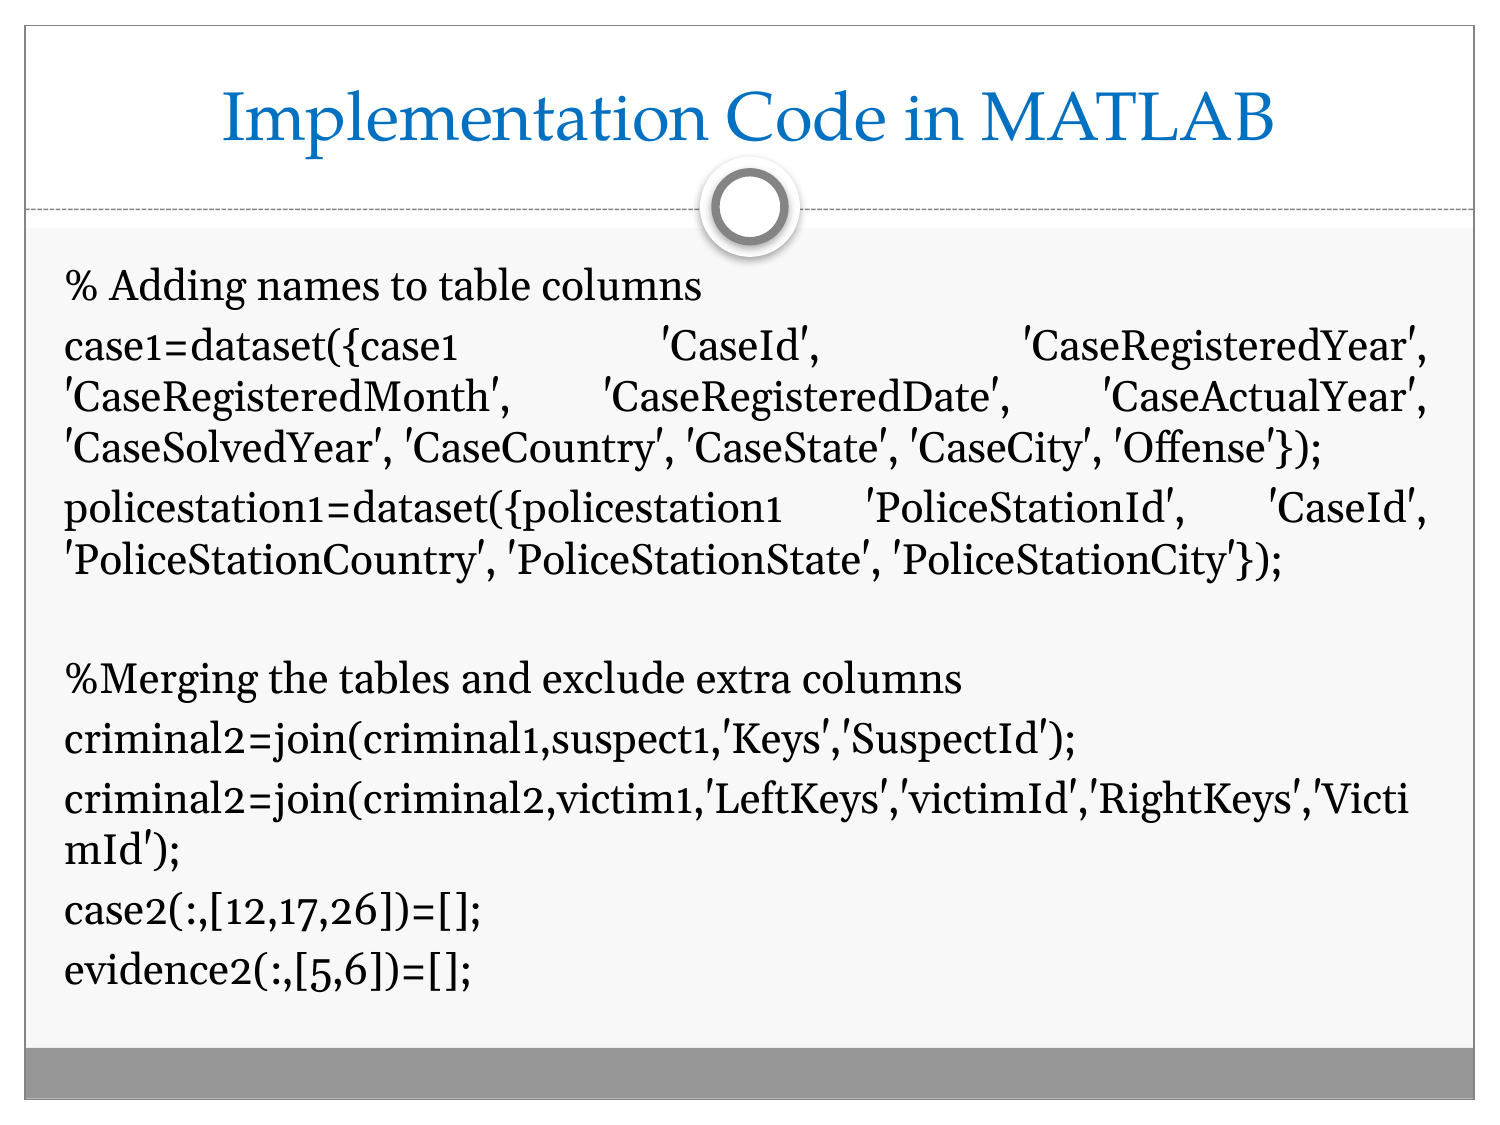

# Implementation Code in MATLAB
% Adding names to table columns
case1=dataset({case1 'CaseId', 'CaseRegisteredYear', 'CaseRegisteredMonth', 'CaseRegisteredDate', 'CaseActualYear', 'CaseSolvedYear', 'CaseCountry', 'CaseState', 'CaseCity', 'Offense'});
policestation1=dataset({policestation1 'PoliceStationId', 'CaseId', 'PoliceStationCountry', 'PoliceStationState', 'PoliceStationCity'});

%Merging the tables and exclude extra columns
criminal2=join(criminal1,suspect1,'Keys','SuspectId');
criminal2=join(criminal2,victim1,'LeftKeys','victimId','RightKeys','VictimId');
case2(:,[12,17,26])=[];
evidence2(:,[5,6])=[];